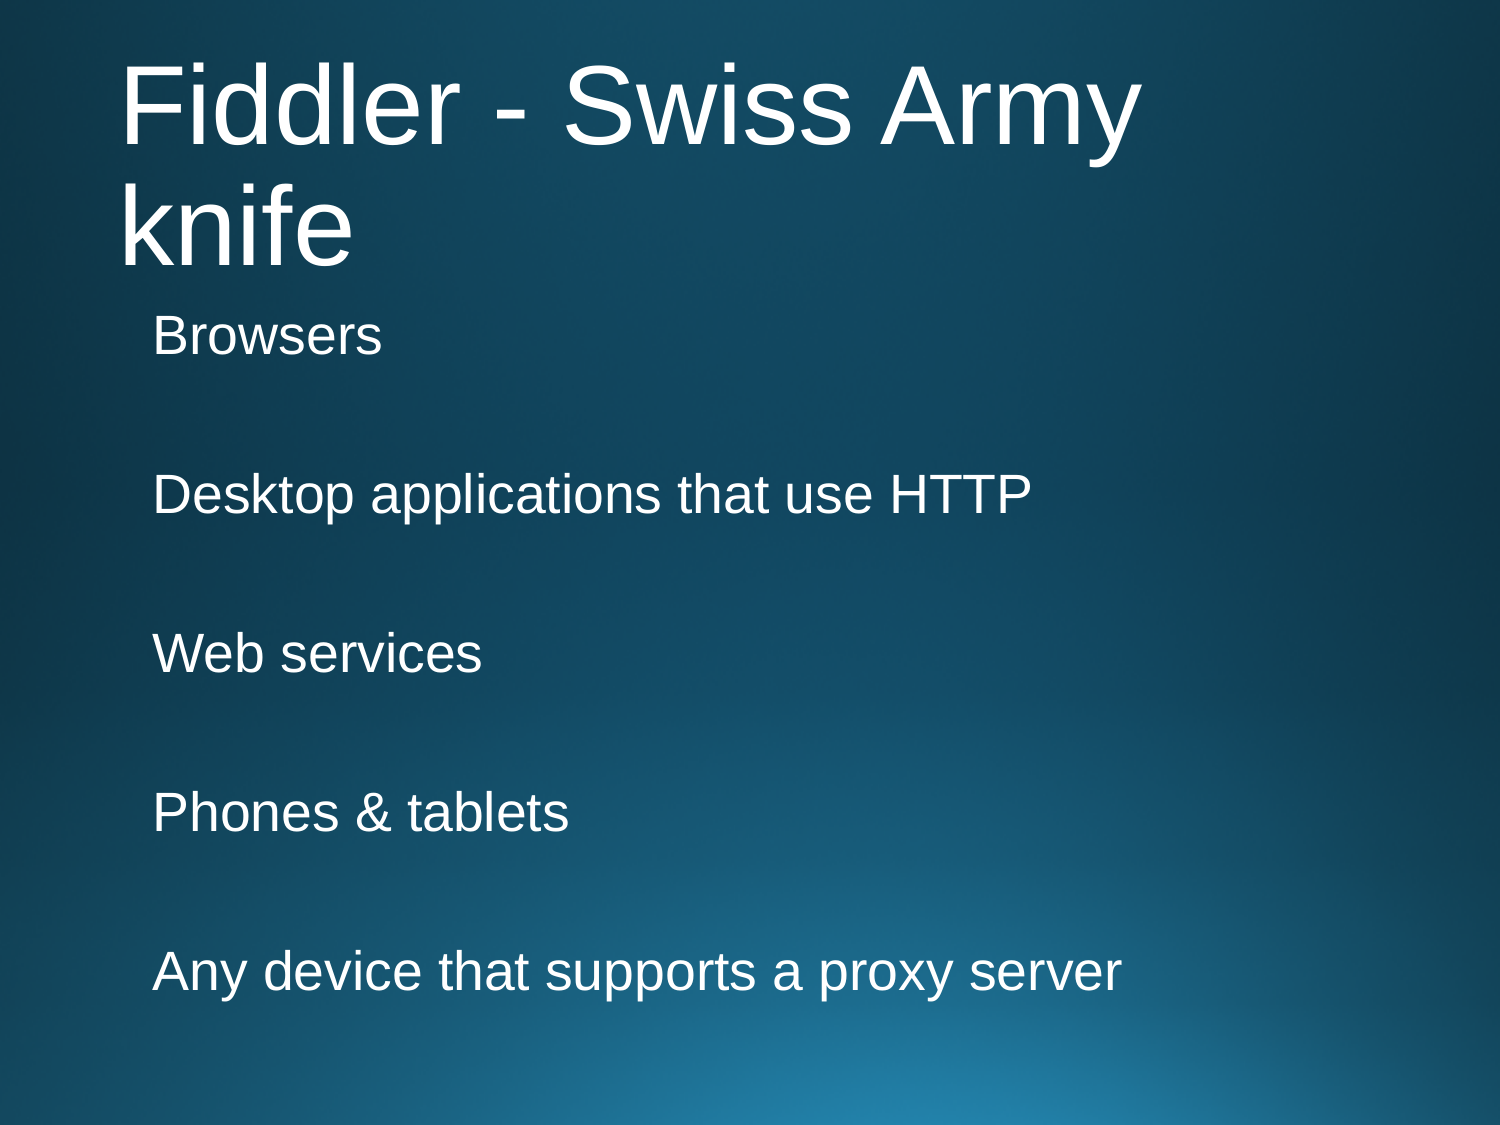

# Fiddler - Swiss Army knife
Browsers

Desktop applications that use HTTP

Web services

Phones & tablets

Any device that supports a proxy server